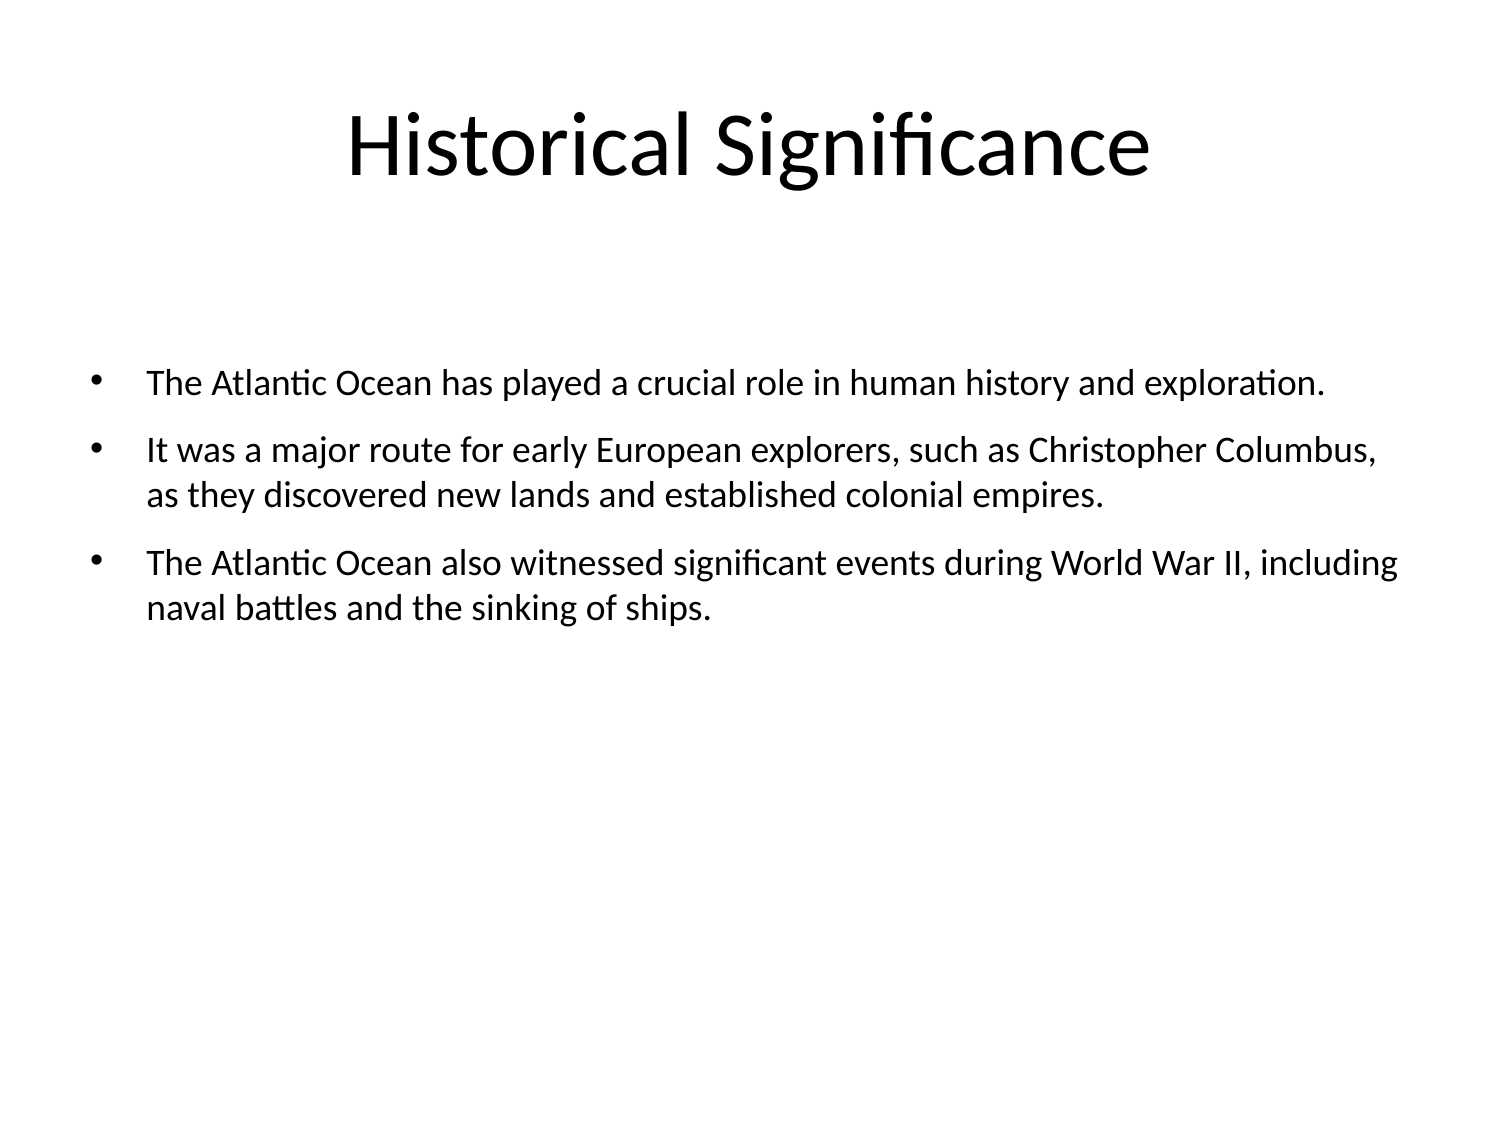

# Historical Significance

The Atlantic Ocean has played a crucial role in human history and exploration.
It was a major route for early European explorers, such as Christopher Columbus, as they discovered new lands and established colonial empires.
The Atlantic Ocean also witnessed significant events during World War II, including naval battles and the sinking of ships.